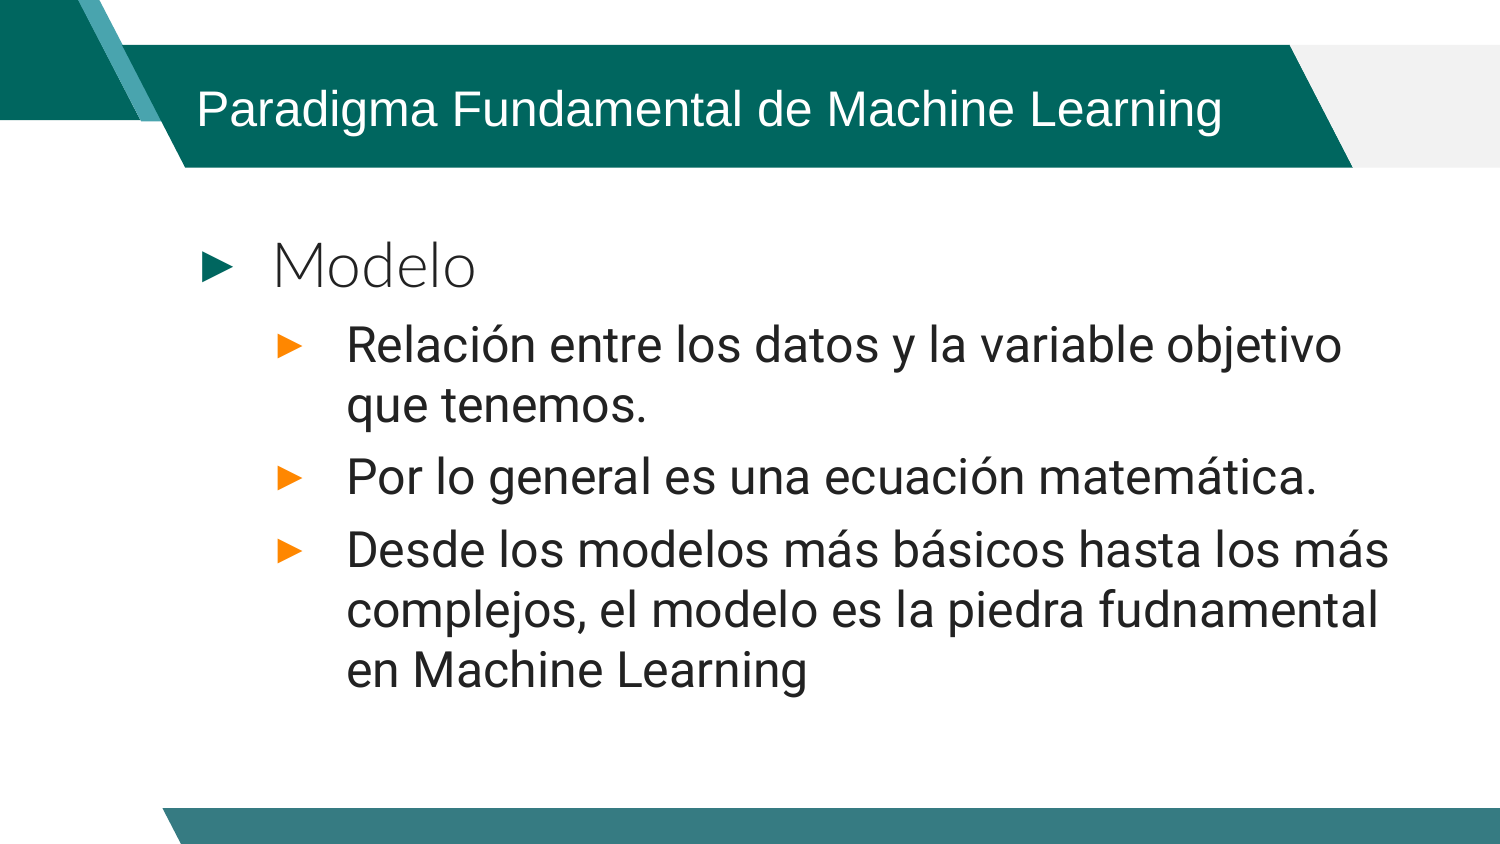

# Paradigma Fundamental de Machine Learning
Modelo
Relación entre los datos y la variable objetivo que tenemos.
Por lo general es una ecuación matemática.
Desde los modelos más básicos hasta los más complejos, el modelo es la piedra fudnamental en Machine Learning